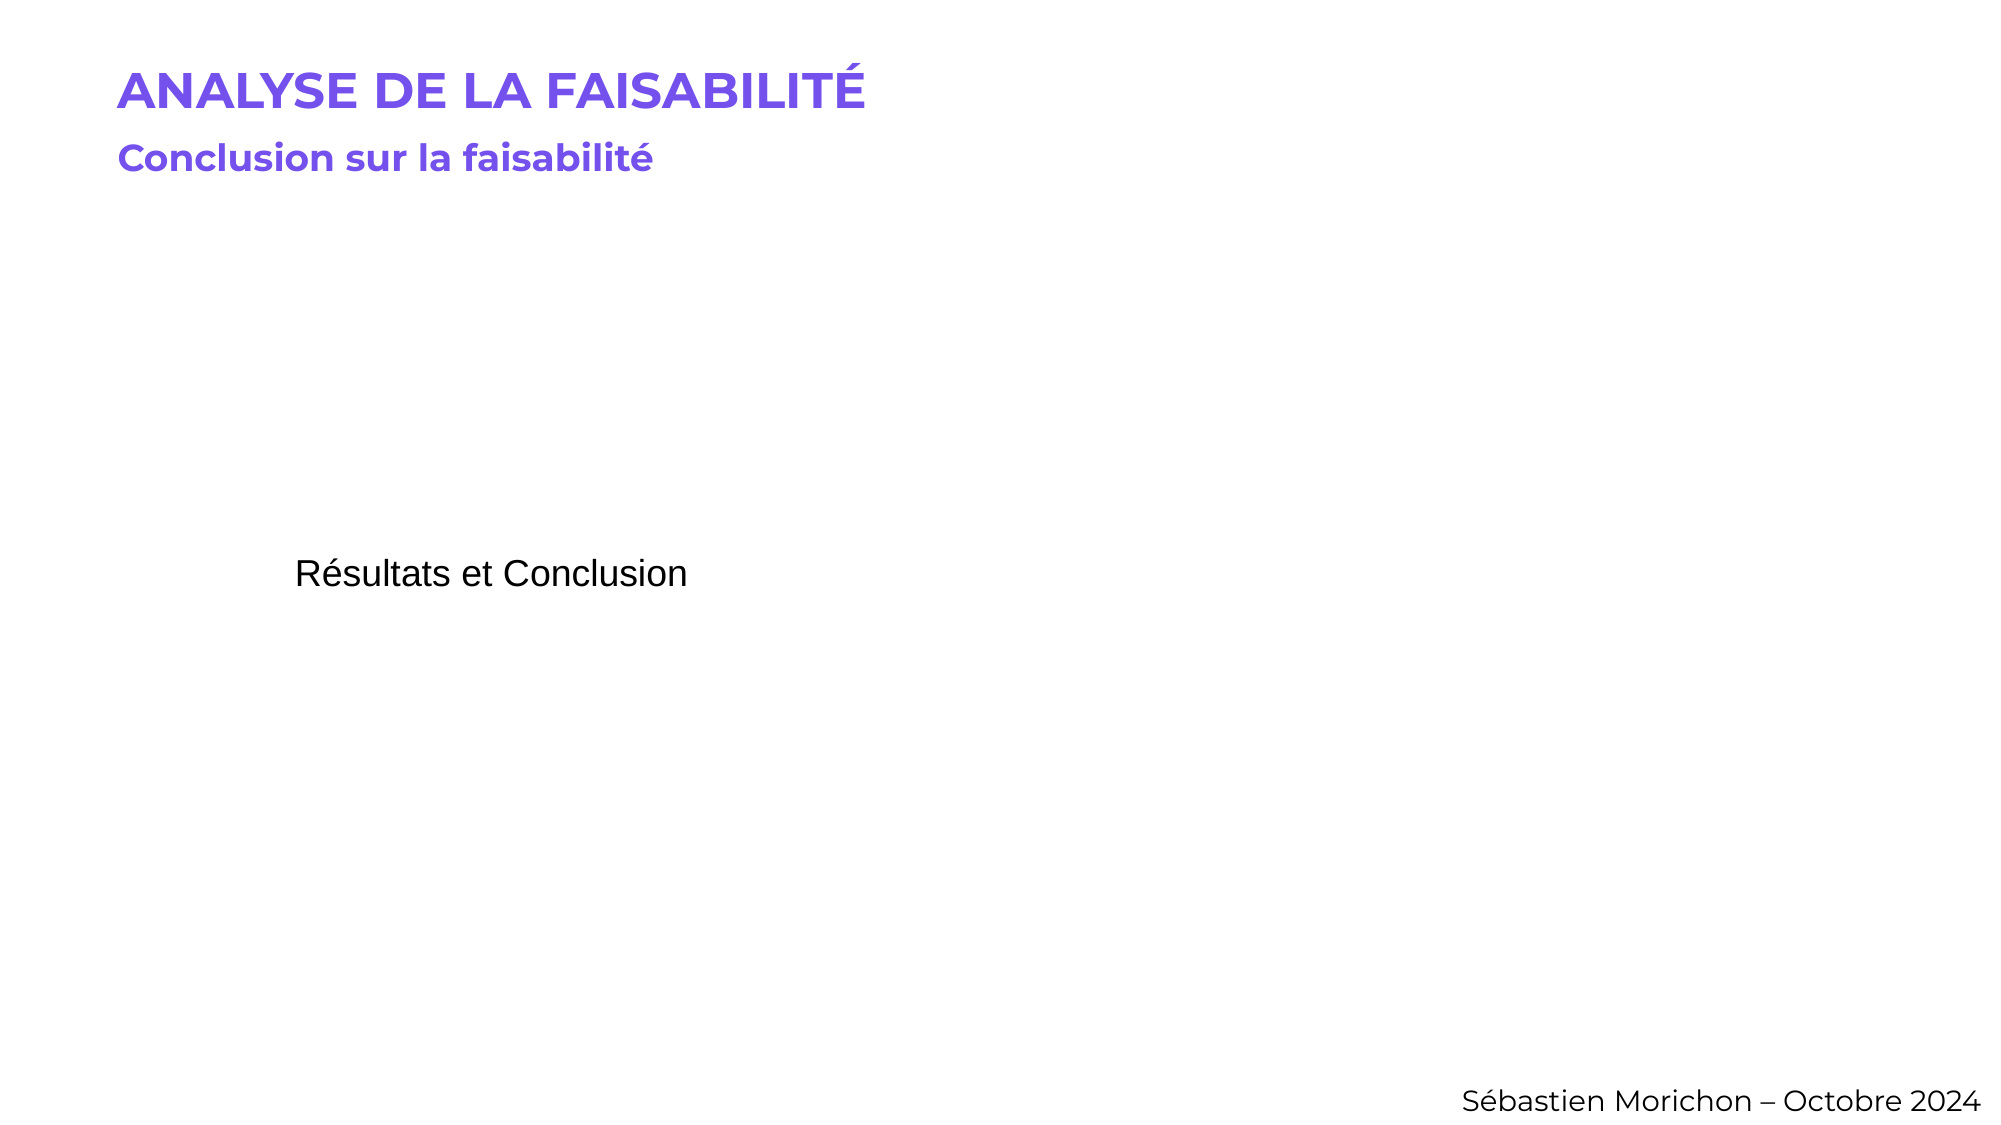

ANALYSE DE LA FAISABILITÉ
Conclusion sur la faisabilité
Résultats et Conclusion
Sébastien Morichon – Octobre 2024